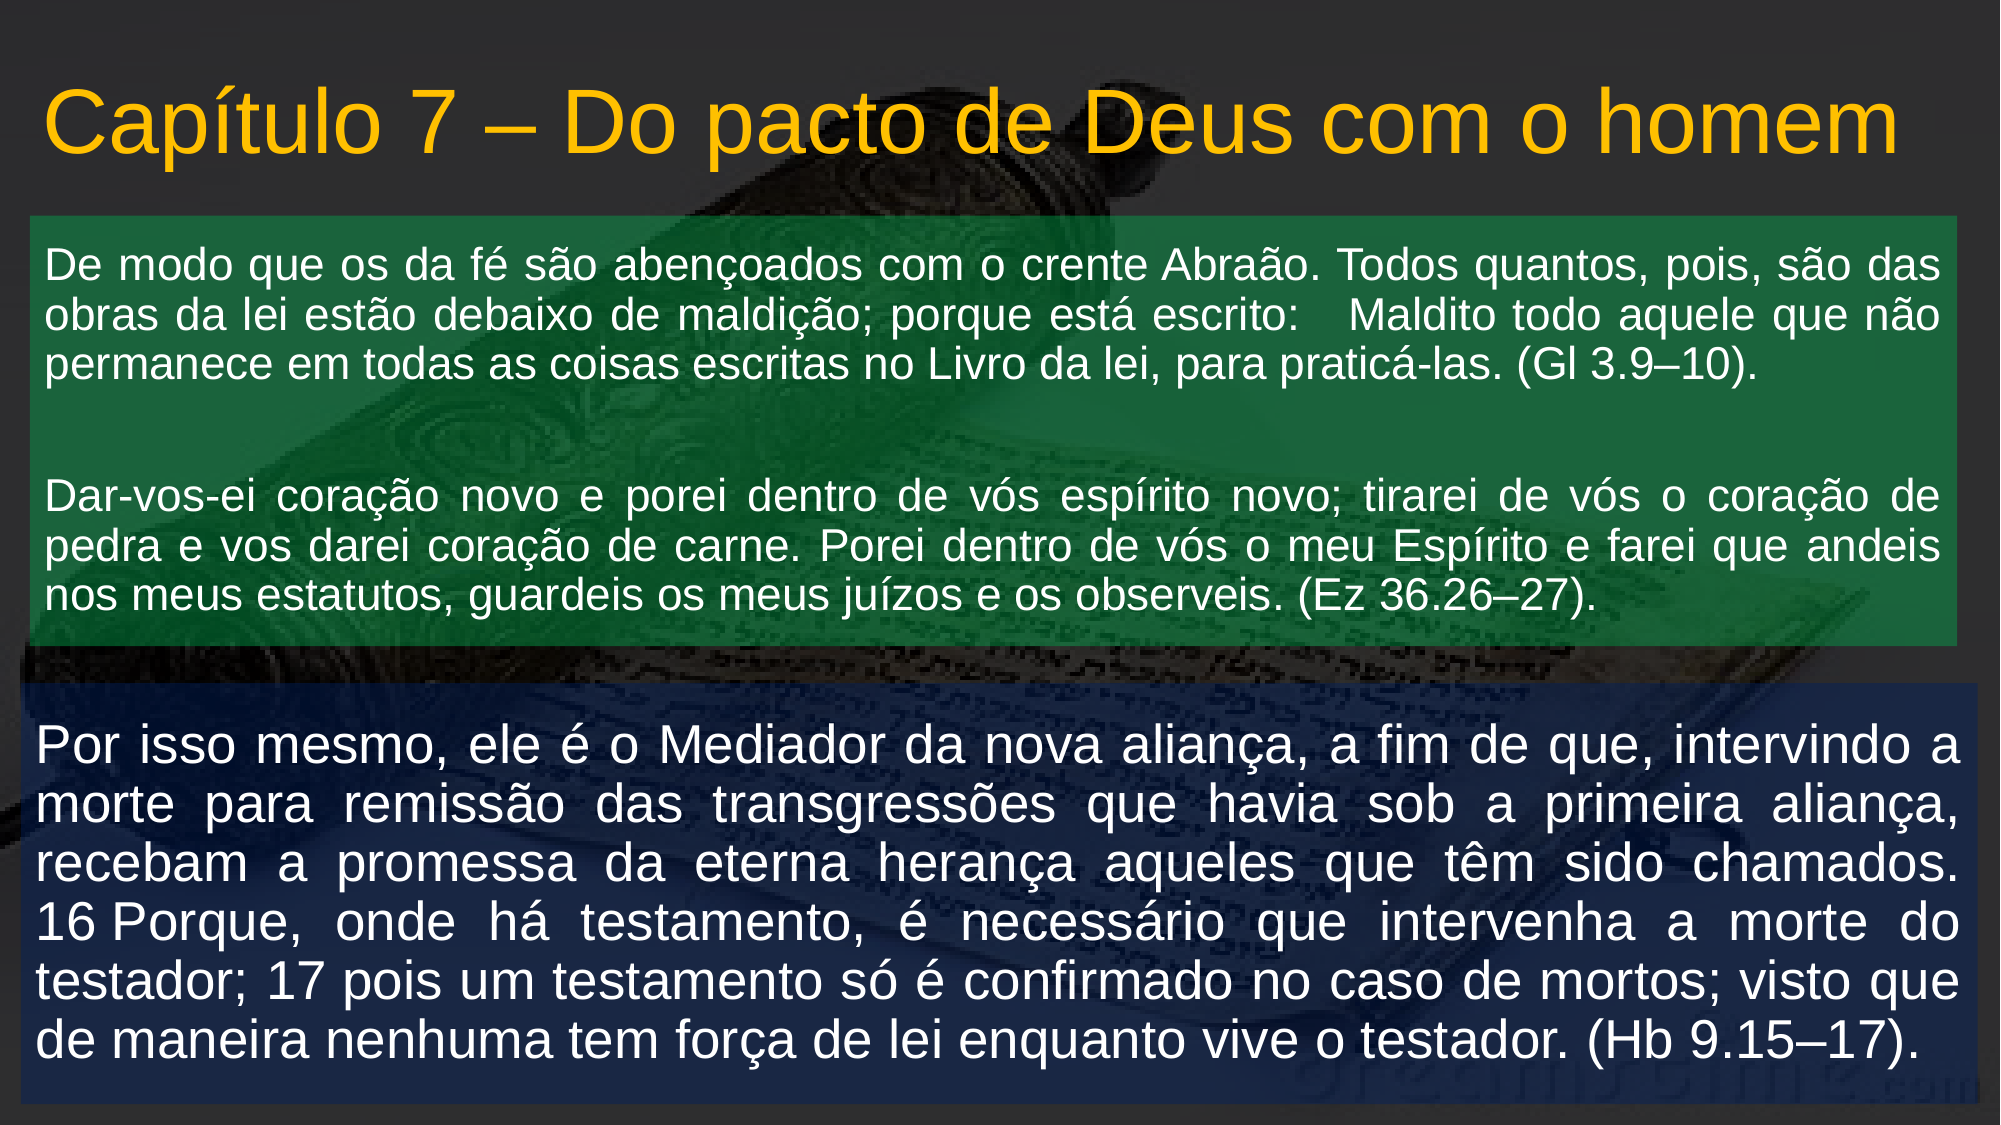

# Capítulo 7 – Do pacto de Deus com o homem
De modo que os da fé são abençoados com o crente Abraão. Todos quantos, pois, são das obras da lei estão debaixo de maldição; porque está escrito:   Maldito todo aquele que não permanece em todas as coisas escritas no Livro da lei, para praticá-las. (Gl 3.9–10).

Dar-vos-ei coração novo e porei dentro de vós espírito novo; tirarei de vós o coração de pedra e vos darei coração de carne. Porei dentro de vós o meu Espírito e farei que andeis nos meus estatutos, guardeis os meus juízos e os observeis. (Ez 36.26–27).
Por isso mesmo, ele é o Mediador da nova aliança, a fim de que, intervindo a morte para remissão das transgressões que havia sob a primeira aliança, recebam a promessa da eterna herança aqueles que têm sido chamados. 16 Porque, onde há testamento, é necessário que intervenha a morte do testador; 17 pois um testamento só é confirmado no caso de mortos; visto que de maneira nenhuma tem força de lei enquanto vive o testador. (Hb 9.15–17).